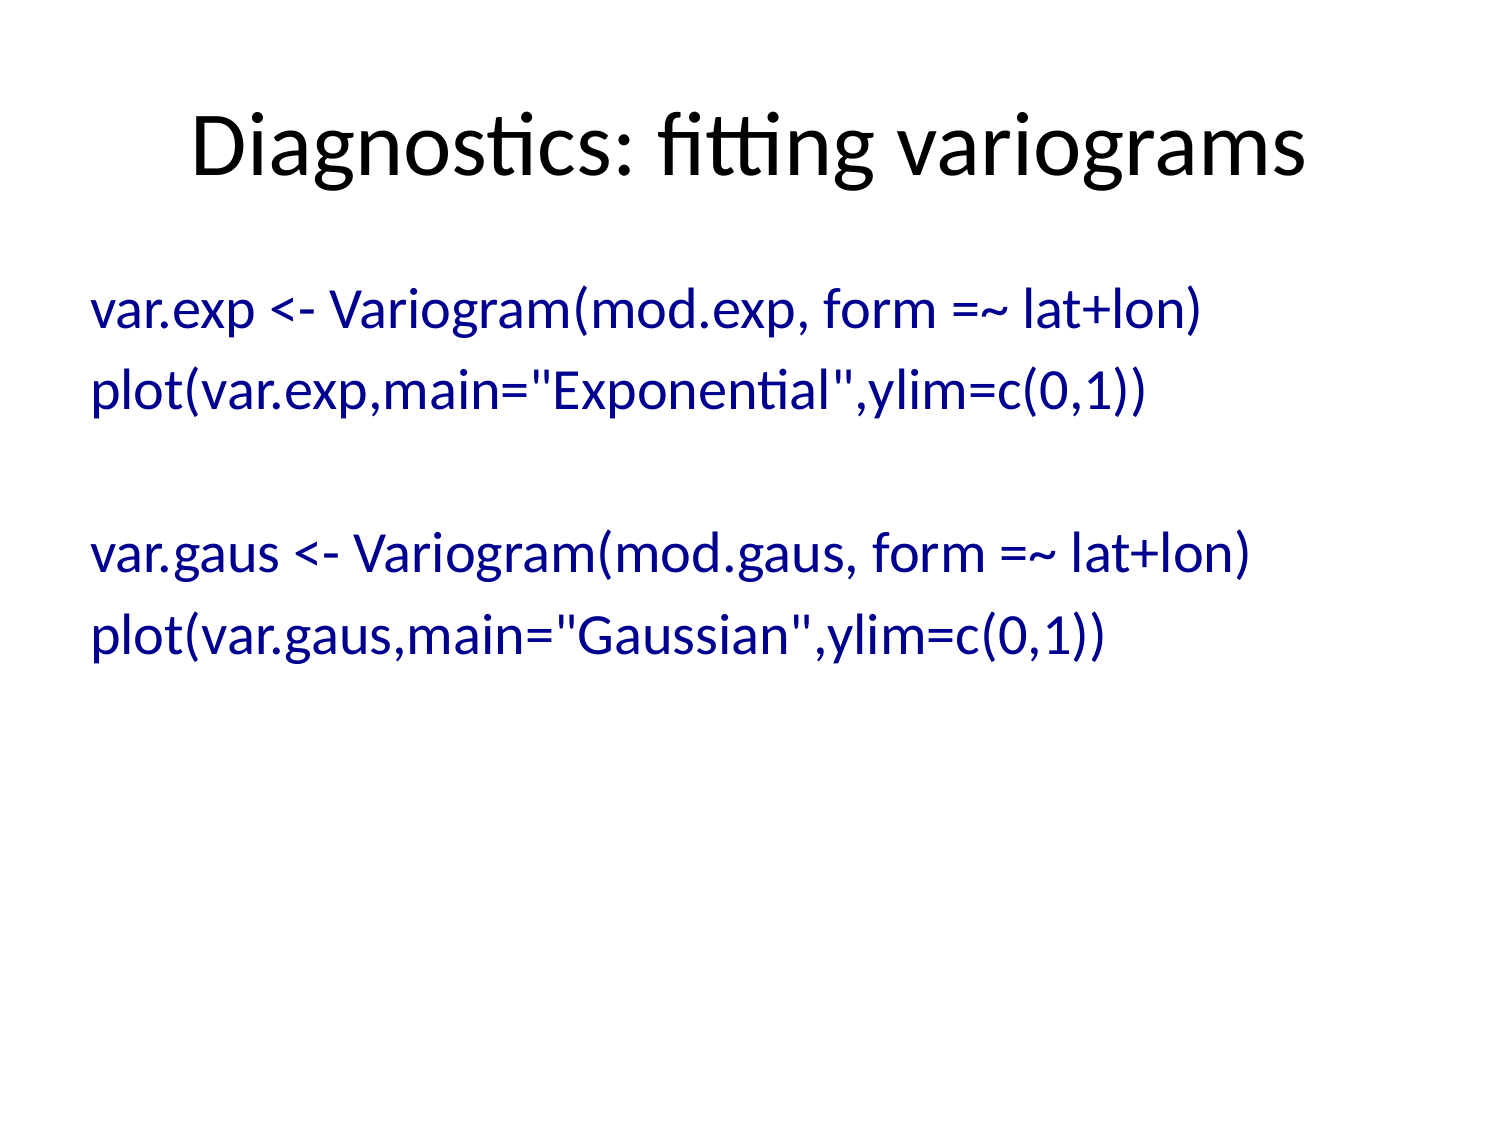

# Diagnostics: fitting variograms
var.exp <- Variogram(mod.exp, form =~ lat+lon)
plot(var.exp,main="Exponential",ylim=c(0,1))

var.gaus <- Variogram(mod.gaus, form =~ lat+lon)
plot(var.gaus,main="Gaussian",ylim=c(0,1))